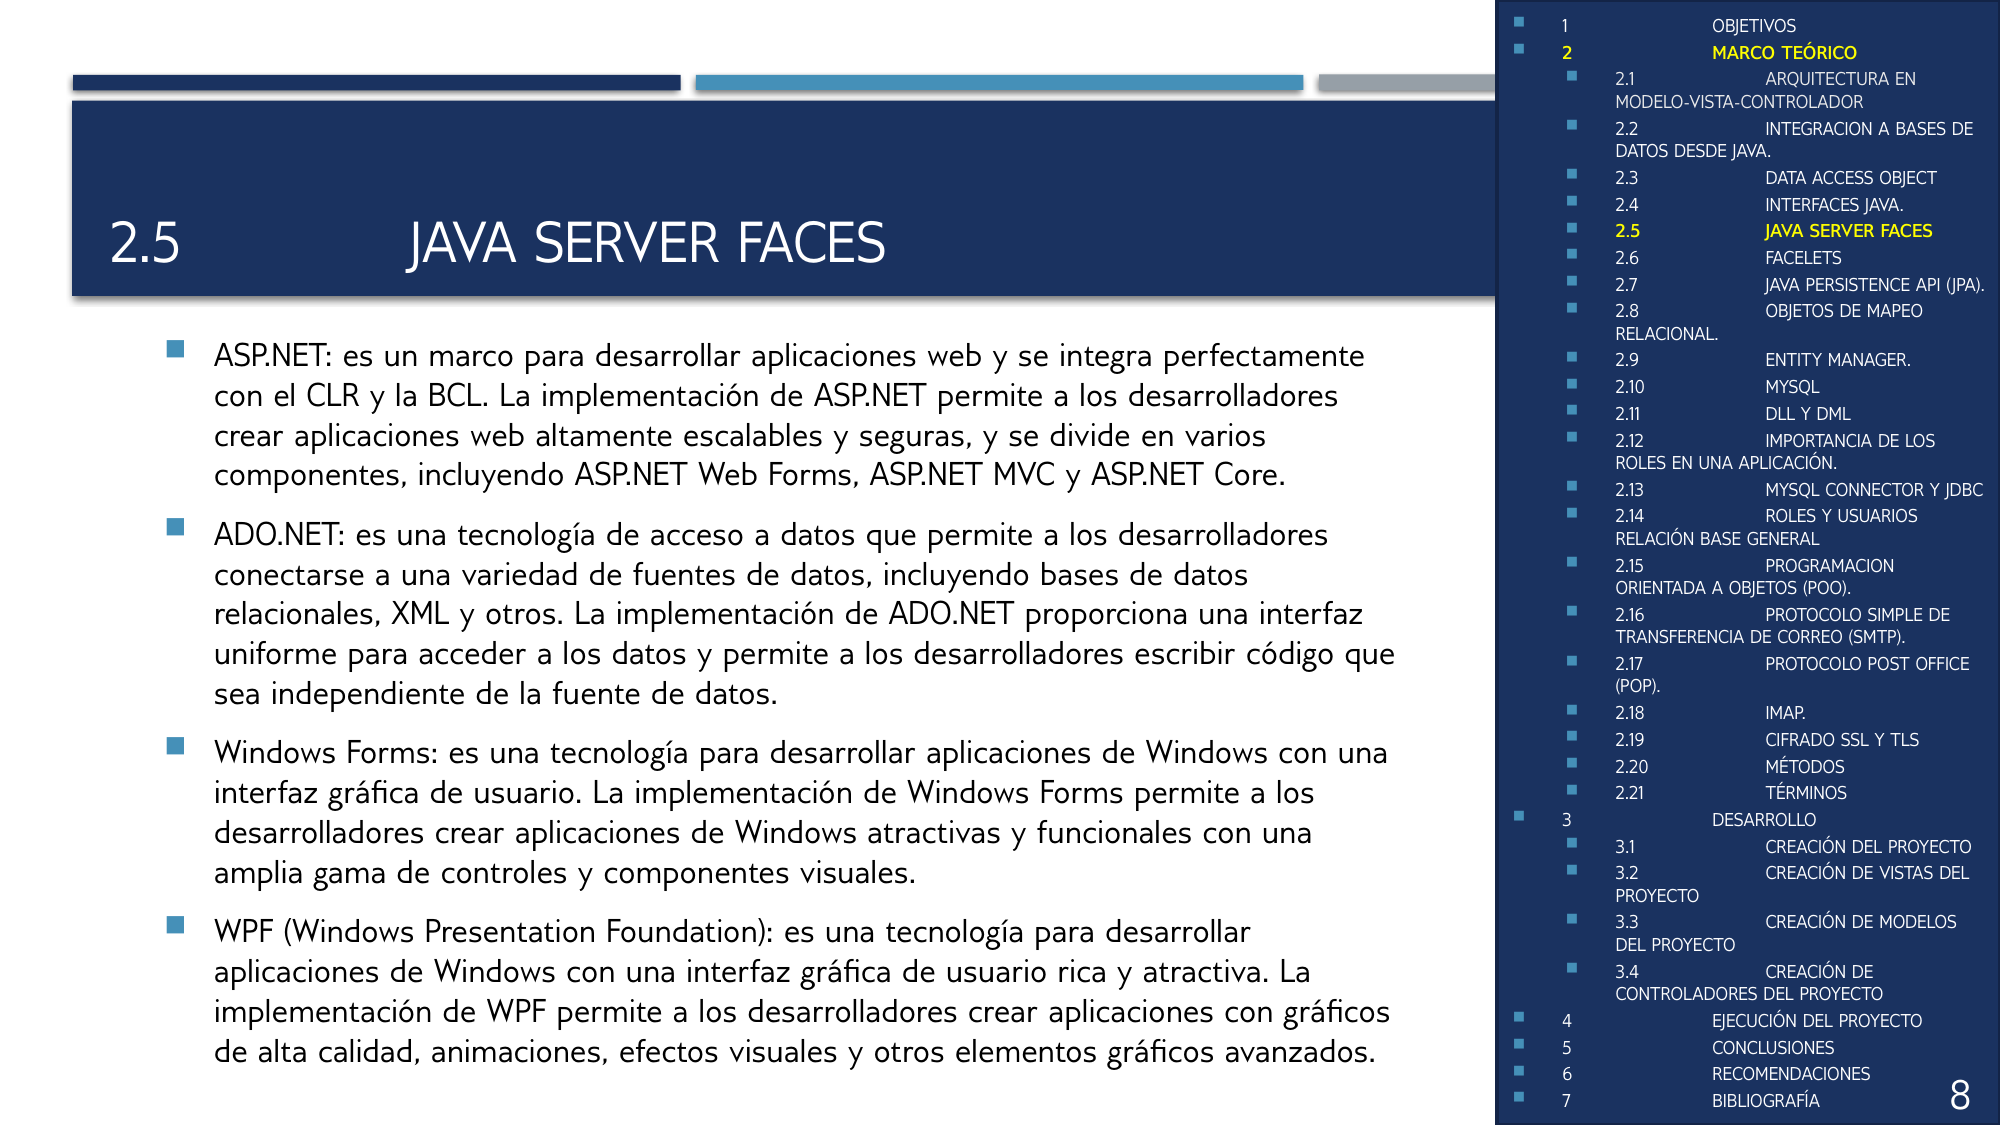

1	OBJETIVOS
2	MARCO TEÓRICO
2.1	ARQUITECTURA EN MODELO-VISTA-CONTROLADOR
2.2	INTEGRACION A BASES DE DATOS DESDE JAVA.
2.3	DATA ACCESS OBJECT
2.4	INTERFACES JAVA.
2.5	JAVA SERVER FACES
2.6	FACELETS
2.7	JAVA PERSISTENCE API (JPA).
2.8	OBJETOS DE MAPEO RELACIONAL.
2.9	ENTITY MANAGER.
2.10	MYSQL
2.11	DLL Y DML
2.12	IMPORTANCIA DE LOS ROLES EN UNA APLICACIÓN.
2.13	MYSQL CONNECTOR Y JDBC
2.14	ROLES Y USUARIOS RELACIÓN BASE GENERAL
2.15	PROGRAMACION ORIENTADA A OBJETOS (POO).
2.16	PROTOCOLO SIMPLE DE TRANSFERENCIA DE CORREO (SMTP).
2.17	PROTOCOLO POST OFFICE (POP).
2.18	IMAP.
2.19	CIFRADO SSL Y TLS
2.20	MÉTODOS
2.21	TÉRMINOS
3	DESARROLLO
3.1	CREACIÓN DEL PROYECTO
3.2	CREACIÓN DE VISTAS DEL PROYECTO
3.3	CREACIÓN DE MODELOS DEL PROYECTO
3.4	CREACIÓN DE CONTROLADORES DEL PROYECTO
4	EJECUCIÓN DEL PROYECTO
5	CONCLUSIONES
6	RECOMENDACIONES
7	BIBLIOGRAFÍA
8
# 2.5		JAVA SERVER FACES
ASP.NET: es un marco para desarrollar aplicaciones web y se integra perfectamente con el CLR y la BCL. La implementación de ASP.NET permite a los desarrolladores crear aplicaciones web altamente escalables y seguras, y se divide en varios componentes, incluyendo ASP.NET Web Forms, ASP.NET MVC y ASP.NET Core.
ADO.NET: es una tecnología de acceso a datos que permite a los desarrolladores conectarse a una variedad de fuentes de datos, incluyendo bases de datos relacionales, XML y otros. La implementación de ADO.NET proporciona una interfaz uniforme para acceder a los datos y permite a los desarrolladores escribir código que sea independiente de la fuente de datos.
Windows Forms: es una tecnología para desarrollar aplicaciones de Windows con una interfaz gráfica de usuario. La implementación de Windows Forms permite a los desarrolladores crear aplicaciones de Windows atractivas y funcionales con una amplia gama de controles y componentes visuales.
WPF (Windows Presentation Foundation): es una tecnología para desarrollar aplicaciones de Windows con una interfaz gráfica de usuario rica y atractiva. La implementación de WPF permite a los desarrolladores crear aplicaciones con gráficos de alta calidad, animaciones, efectos visuales y otros elementos gráficos avanzados.

5
5